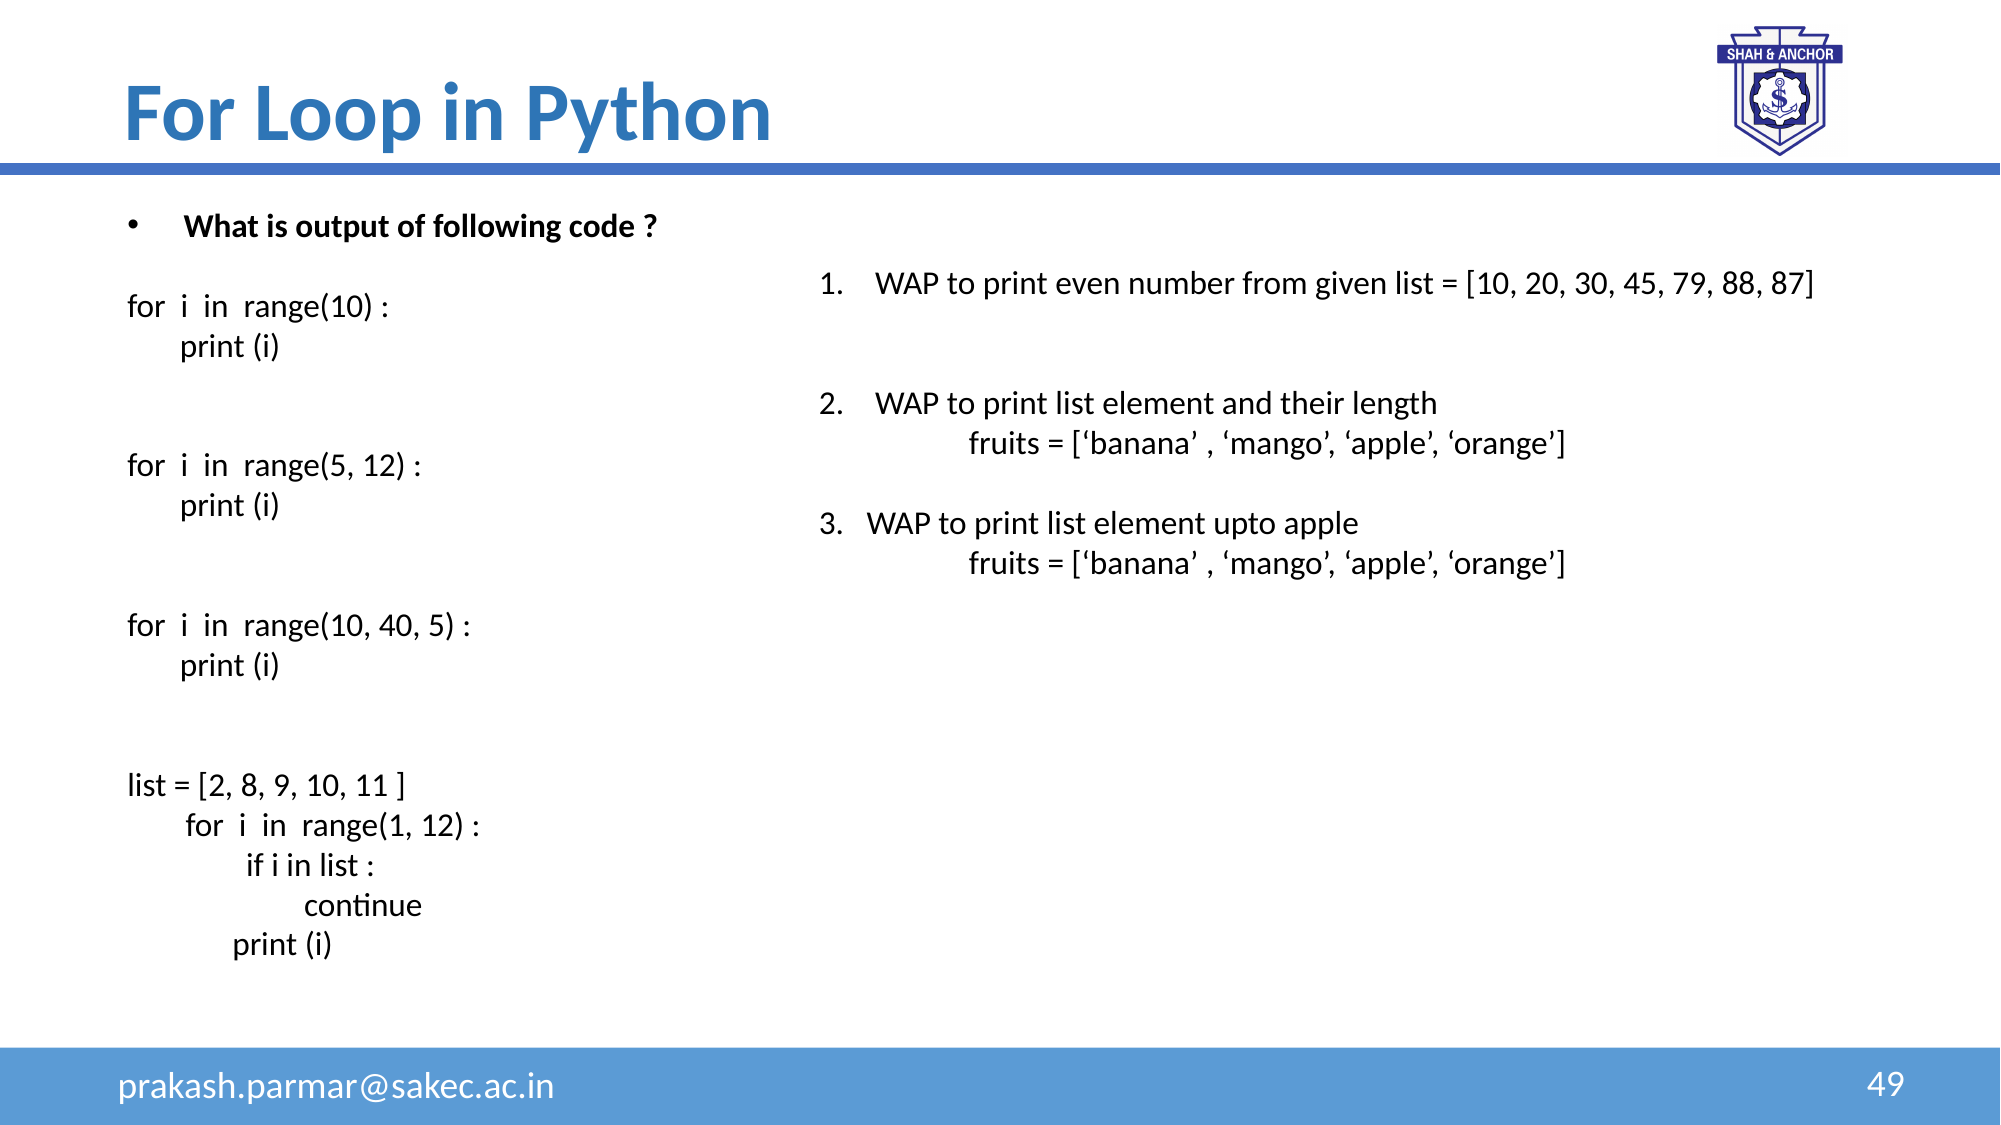

For Loop in Python
What is output of following code ?

for  i  in  range(10) :
       print (i)

for  i  in  range(5, 12) :
       print (i)

for  i  in  range(10, 40, 5) :
       print (i)

list = [2, 8, 9, 10, 11 ]
   	for  i  in  range(1, 12) :
    		if i in list :
        	continue
              print (i)
WAP to print even number from given list = [10, 20, 30, 45, 79, 88, 87]

WAP to print list element and their length
	fruits = [‘banana’ , ‘mango’, ‘apple’, ‘orange’]

3.   WAP to print list element upto apple
	fruits = [‘banana’ , ‘mango’, ‘apple’, ‘orange’]

49
prakash.parmar@sakec.ac.in